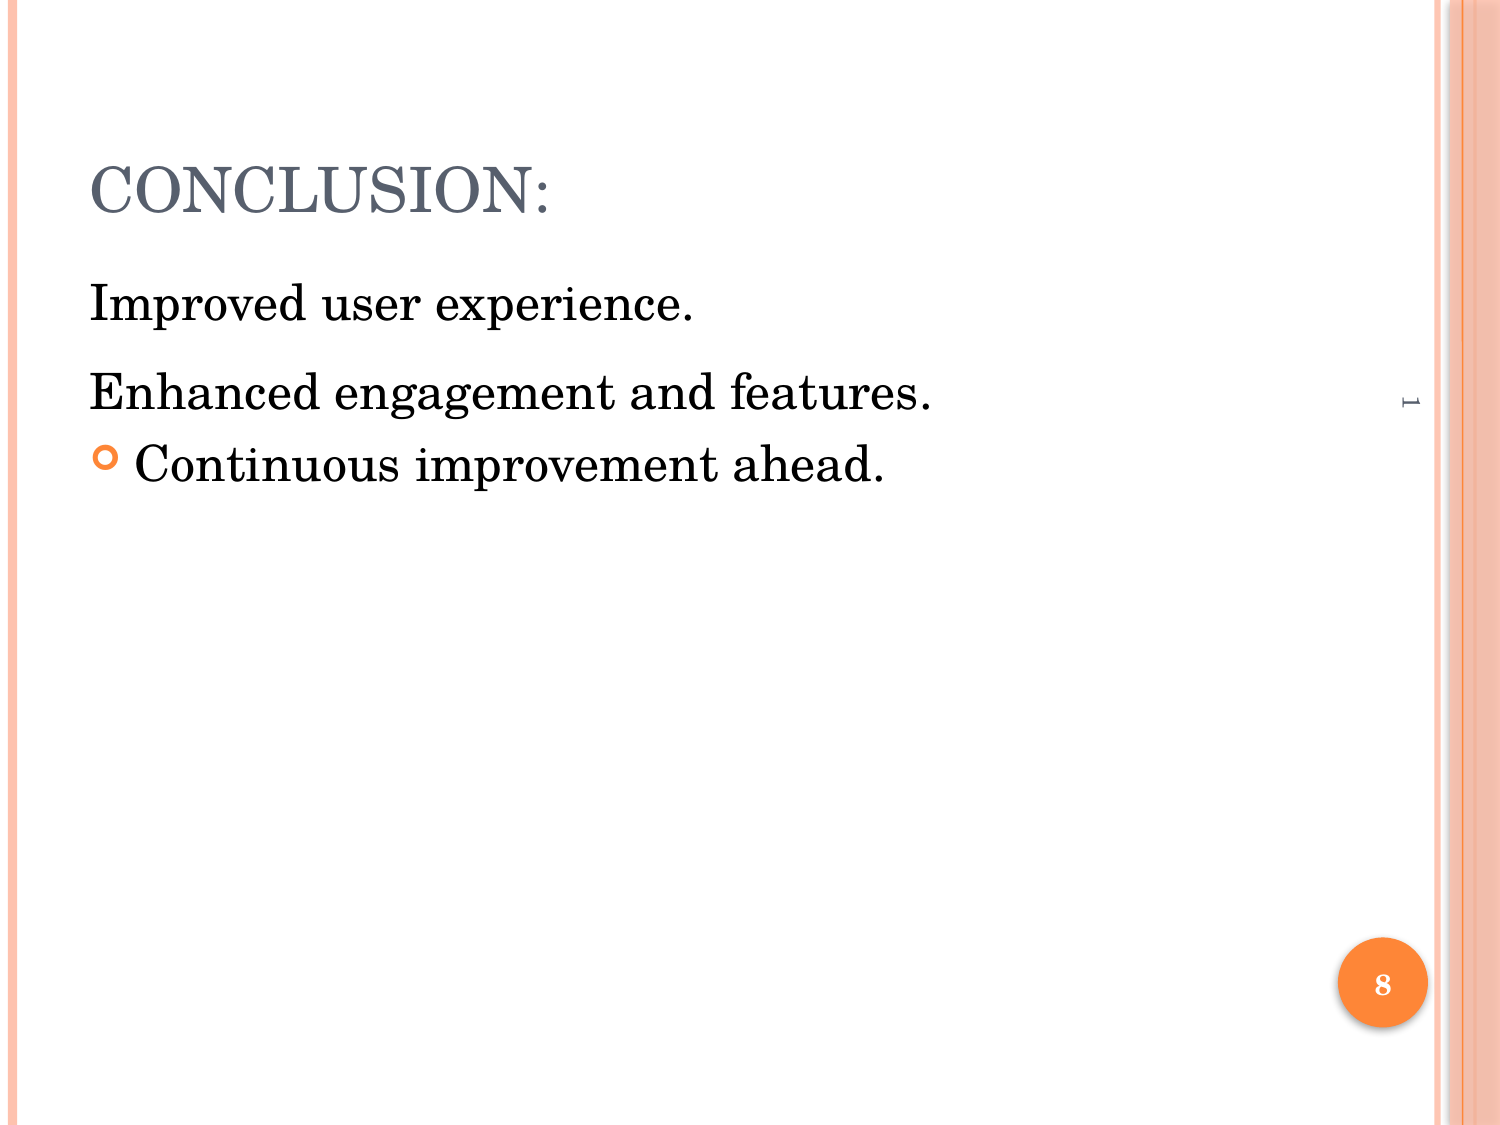

# Conclusion:
Improved user experience.
Enhanced engagement and features.
Continuous improvement ahead.

1
8